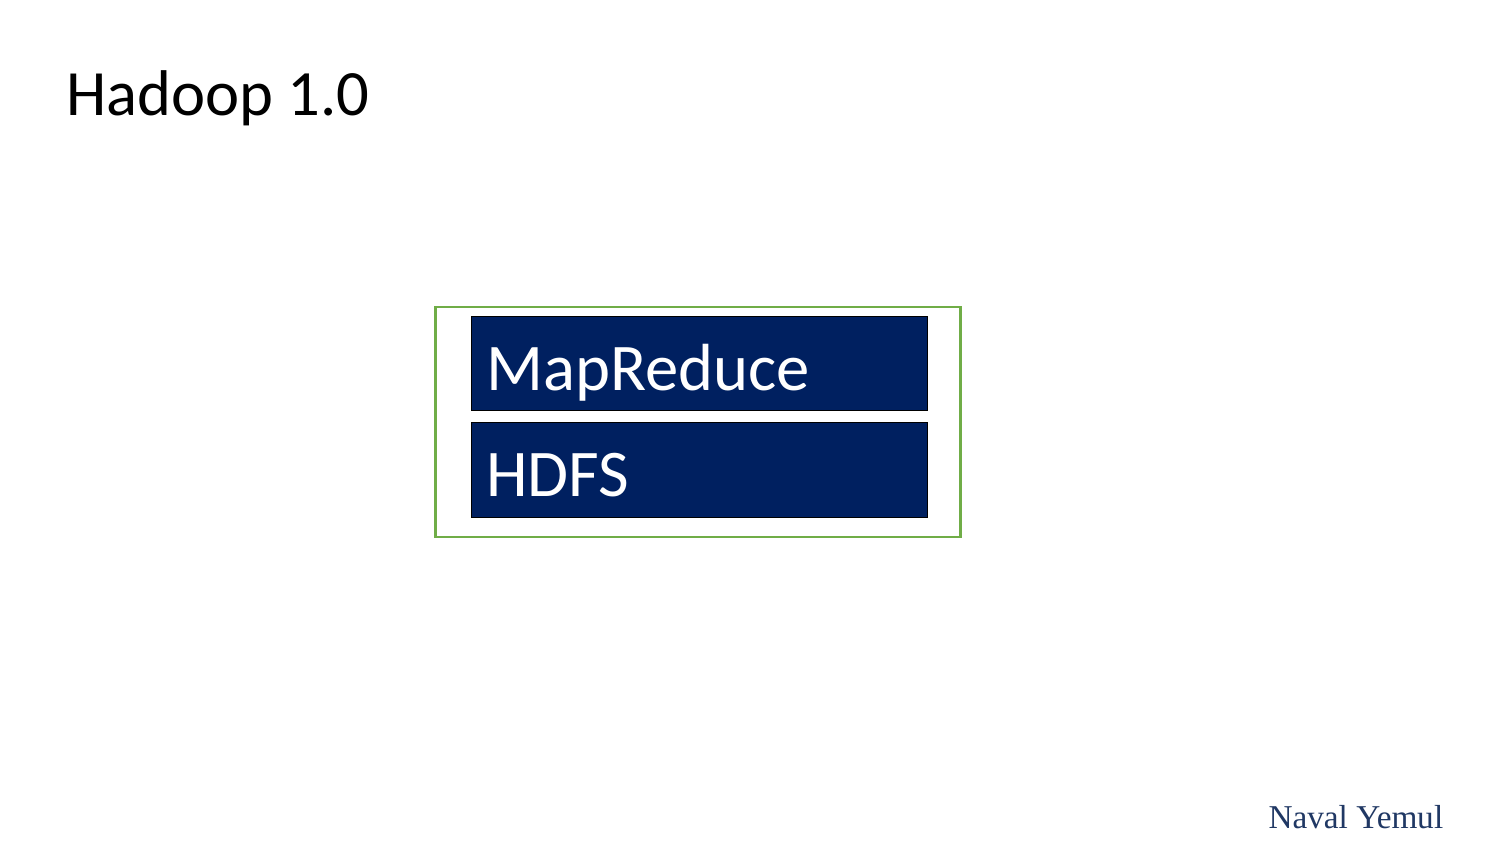

# Hadoop 1.0

MapReduce
HDFS
Naval Yemul